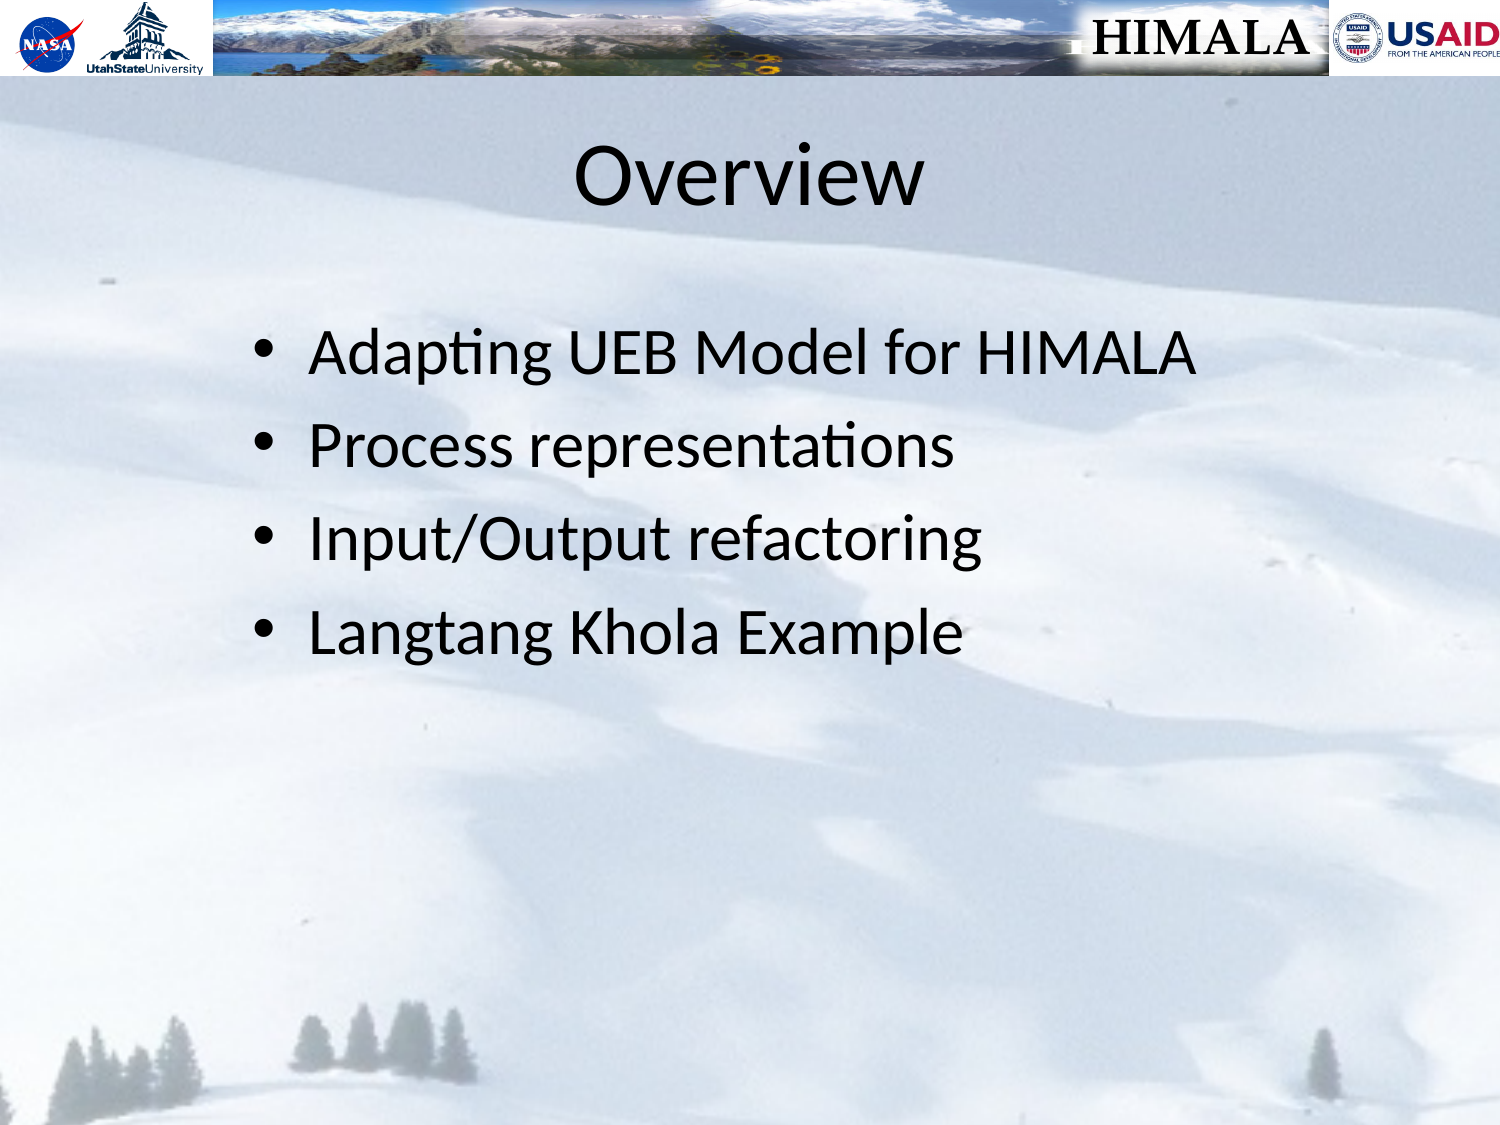

# Overview
Adapting UEB Model for HIMALA
Process representations
Input/Output refactoring
Langtang Khola Example